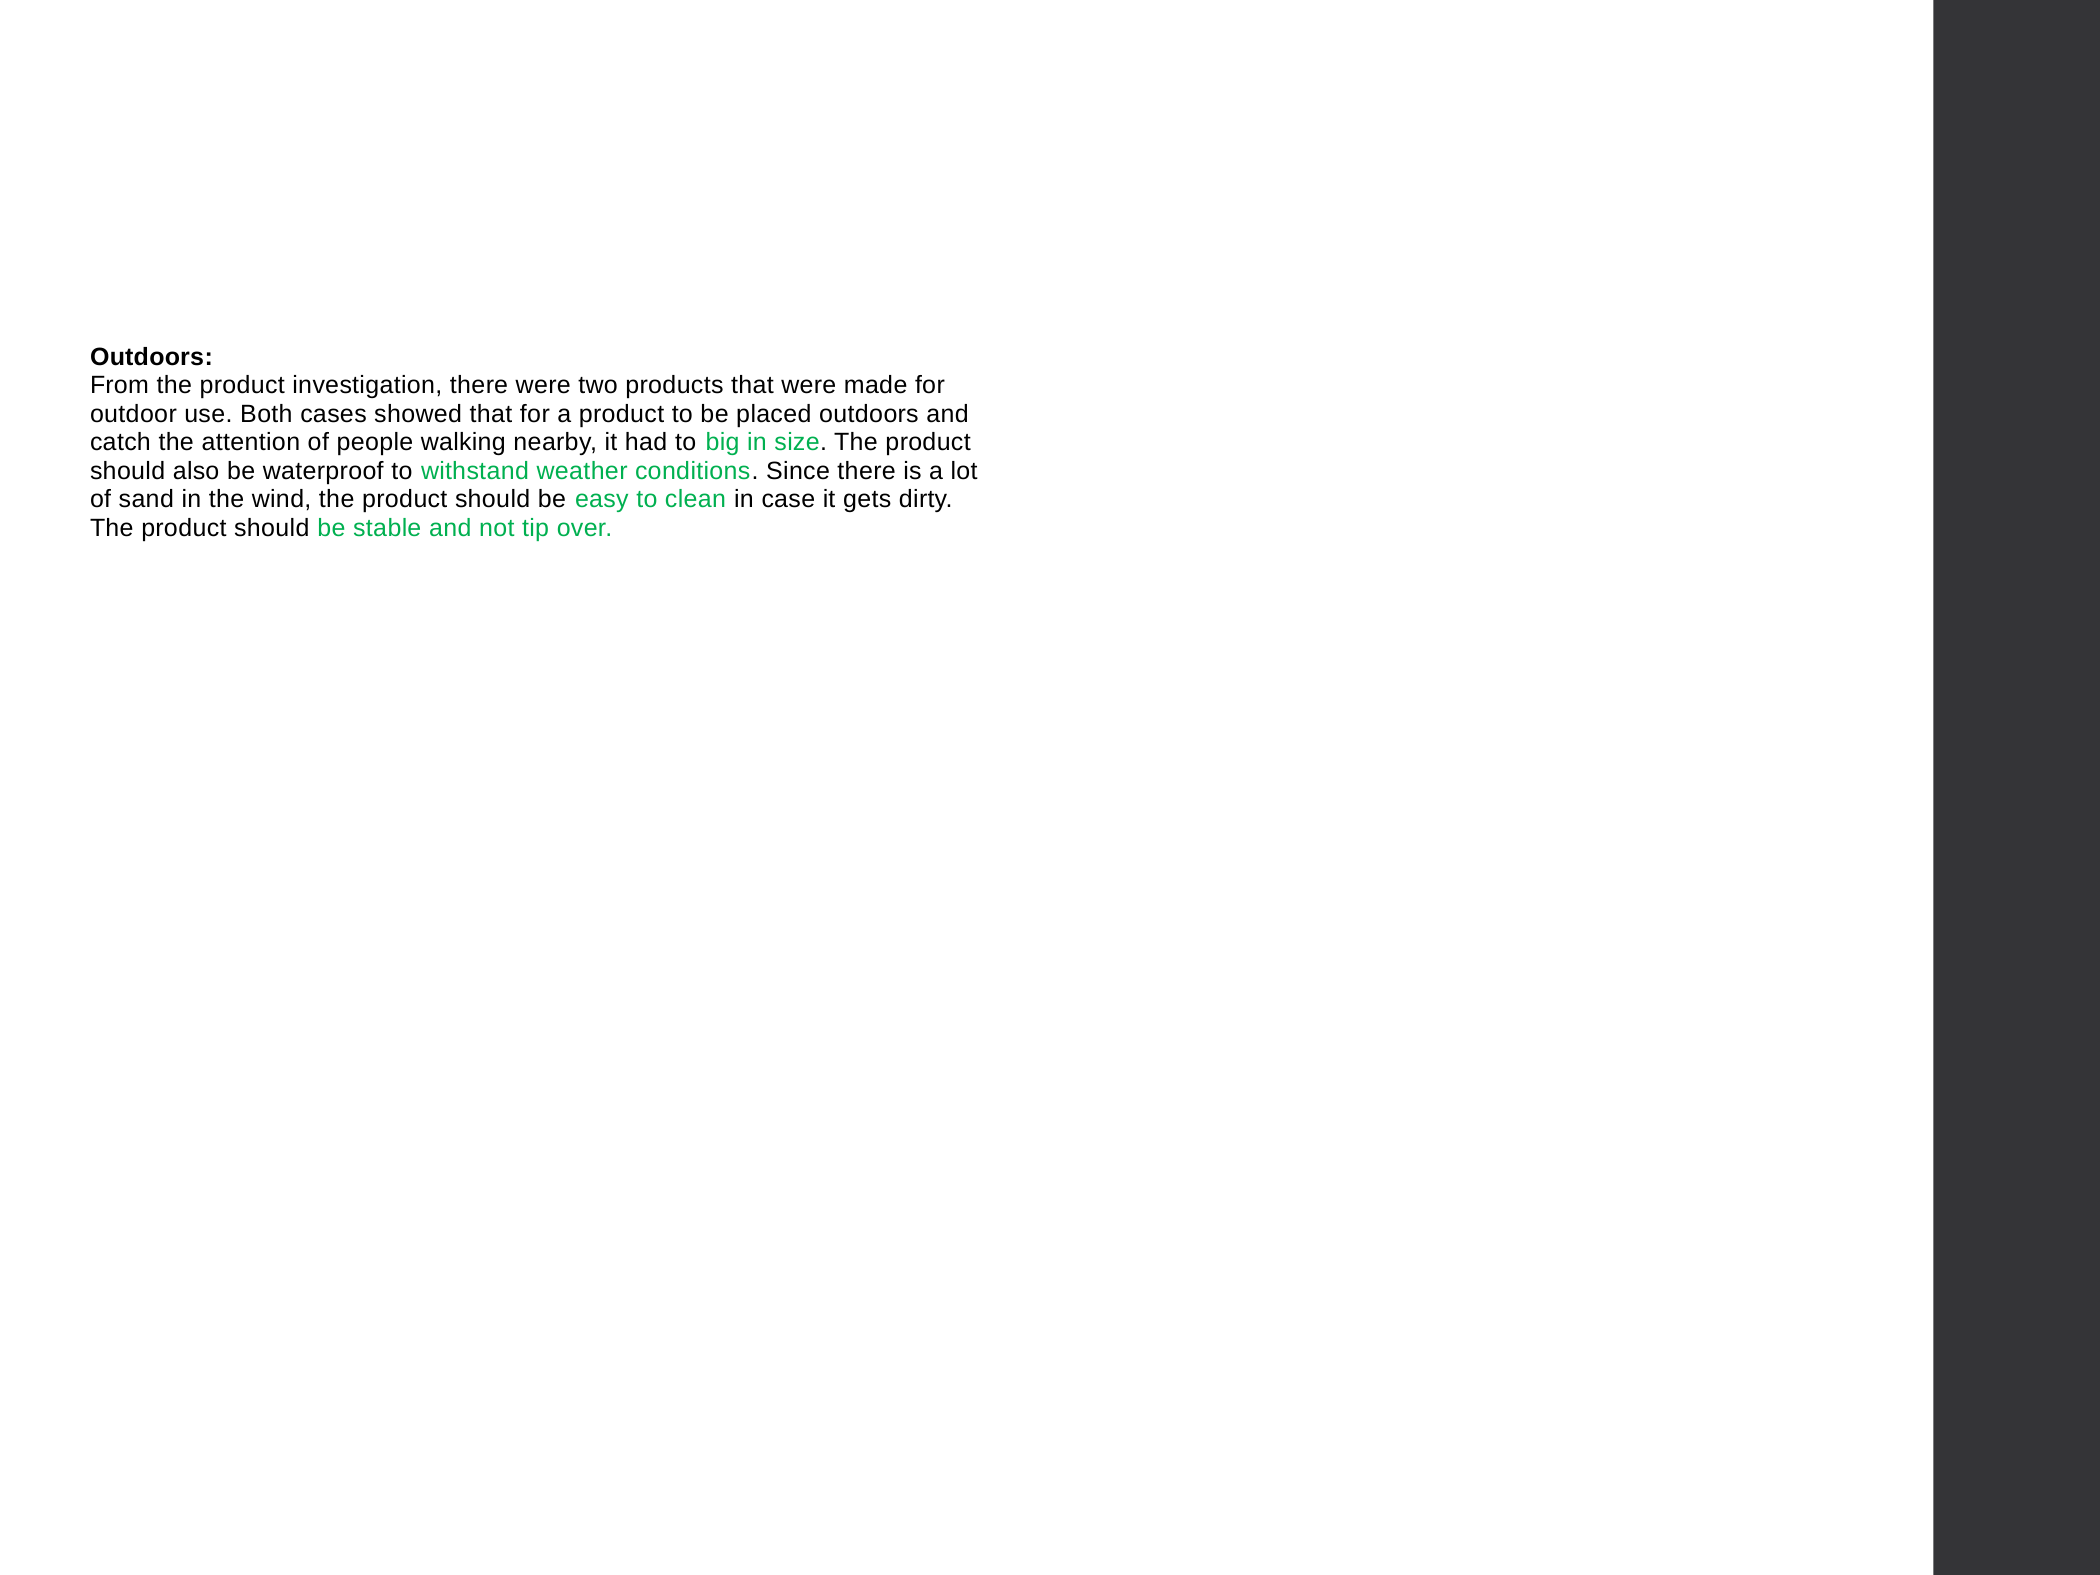

#

Outdoors:
From the product investigation, there were two products that were made for outdoor use. Both cases showed that for a product to be placed outdoors and catch the attention of people walking nearby, it had to big in size. The product should also be waterproof to withstand weather conditions. Since there is a lot of sand in the wind, the product should be easy to clean in case it gets dirty. The product should be stable and not tip over.